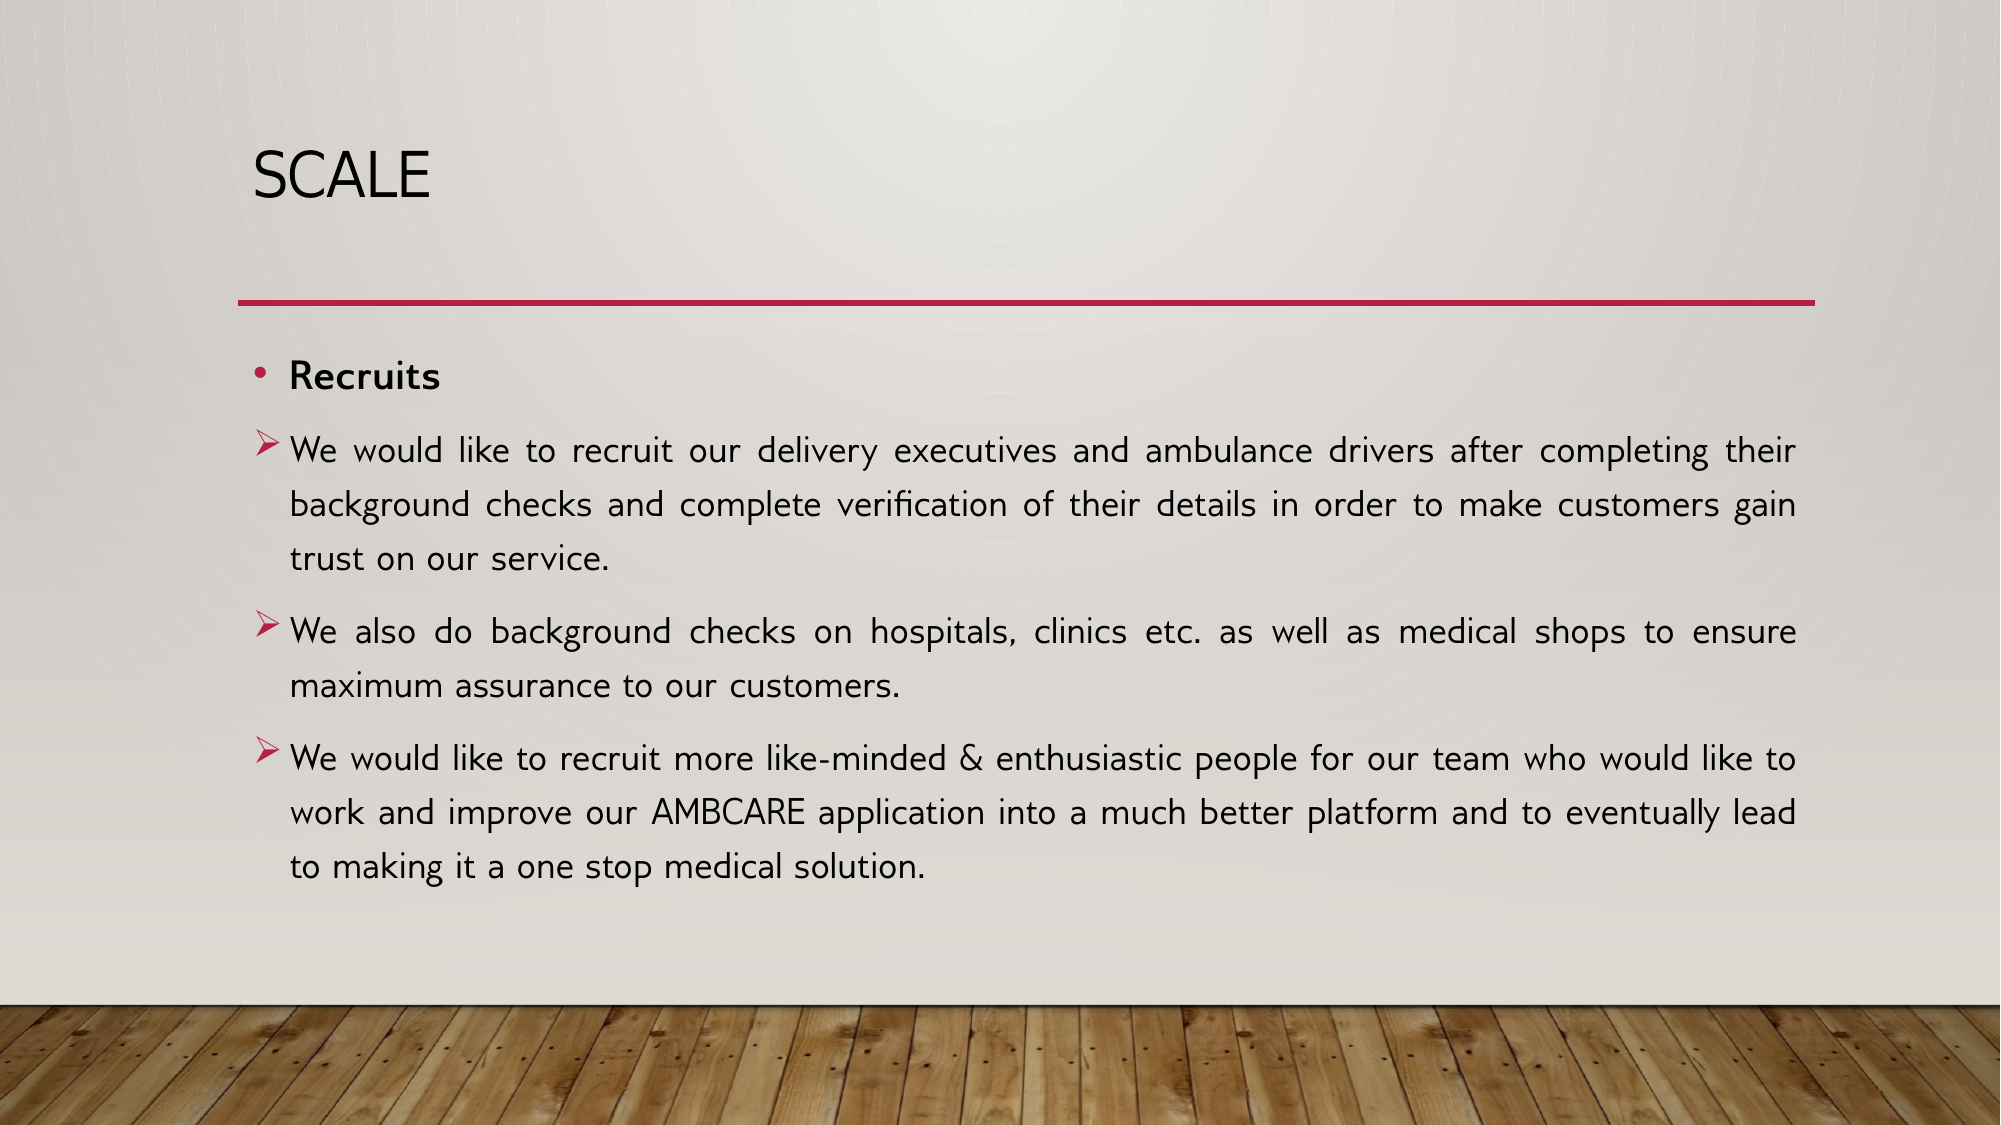

# Scale
Recruits
We would like to recruit our delivery executives and ambulance drivers after completing their background checks and complete verification of their details in order to make customers gain trust on our service.
We also do background checks on hospitals, clinics etc. as well as medical shops to ensure maximum assurance to our customers.
We would like to recruit more like-minded & enthusiastic people for our team who would like to work and improve our AMBCARE application into a much better platform and to eventually lead to making it a one stop medical solution.